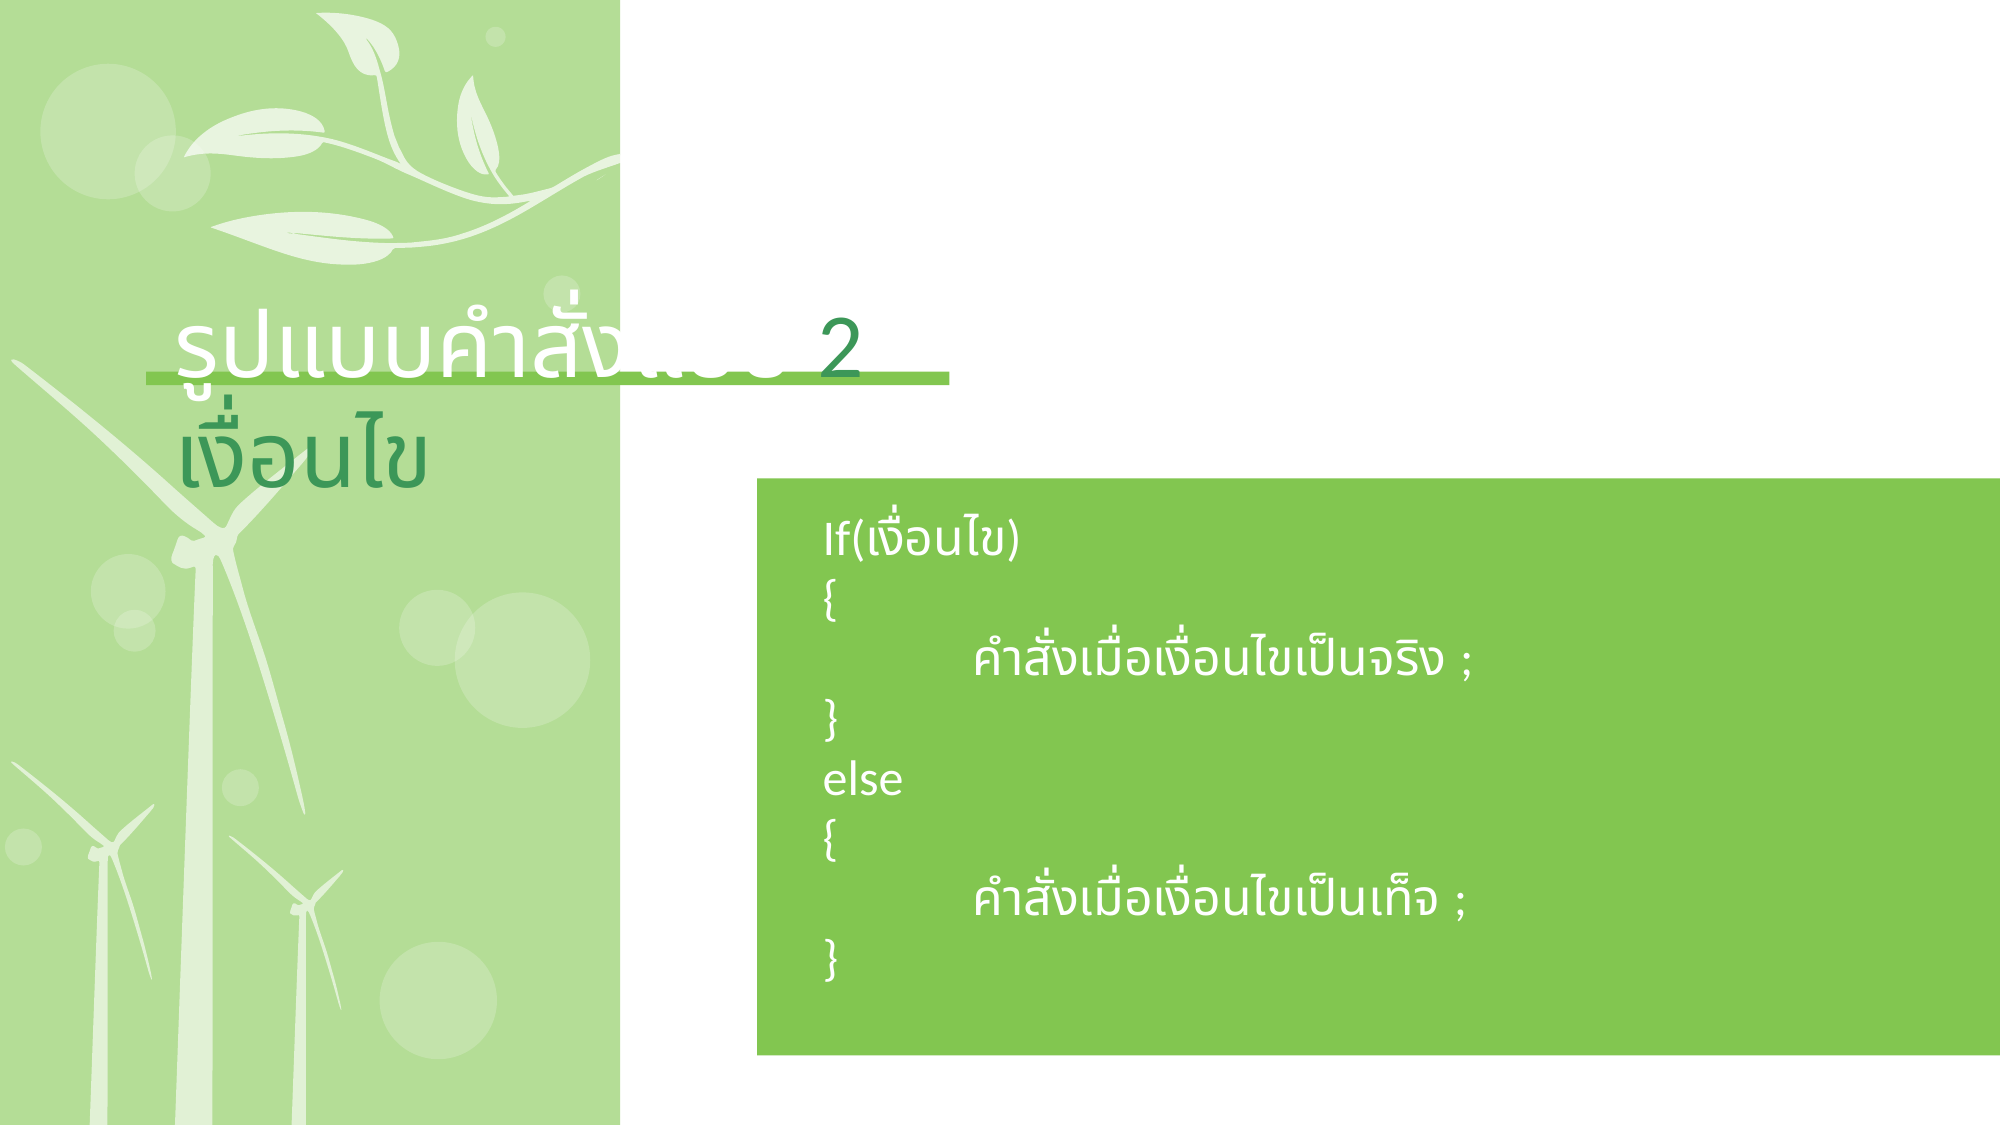

รูปแบบคำสั่งแบบ 2 เงื่อนไข

If(เงื่อนไข)
{
	คำสั่งเมื่อเงื่อนไขเป็นจริง ;
}
else
{
	คำสั่งเมื่อเงื่อนไขเป็นเท็จ ;
}